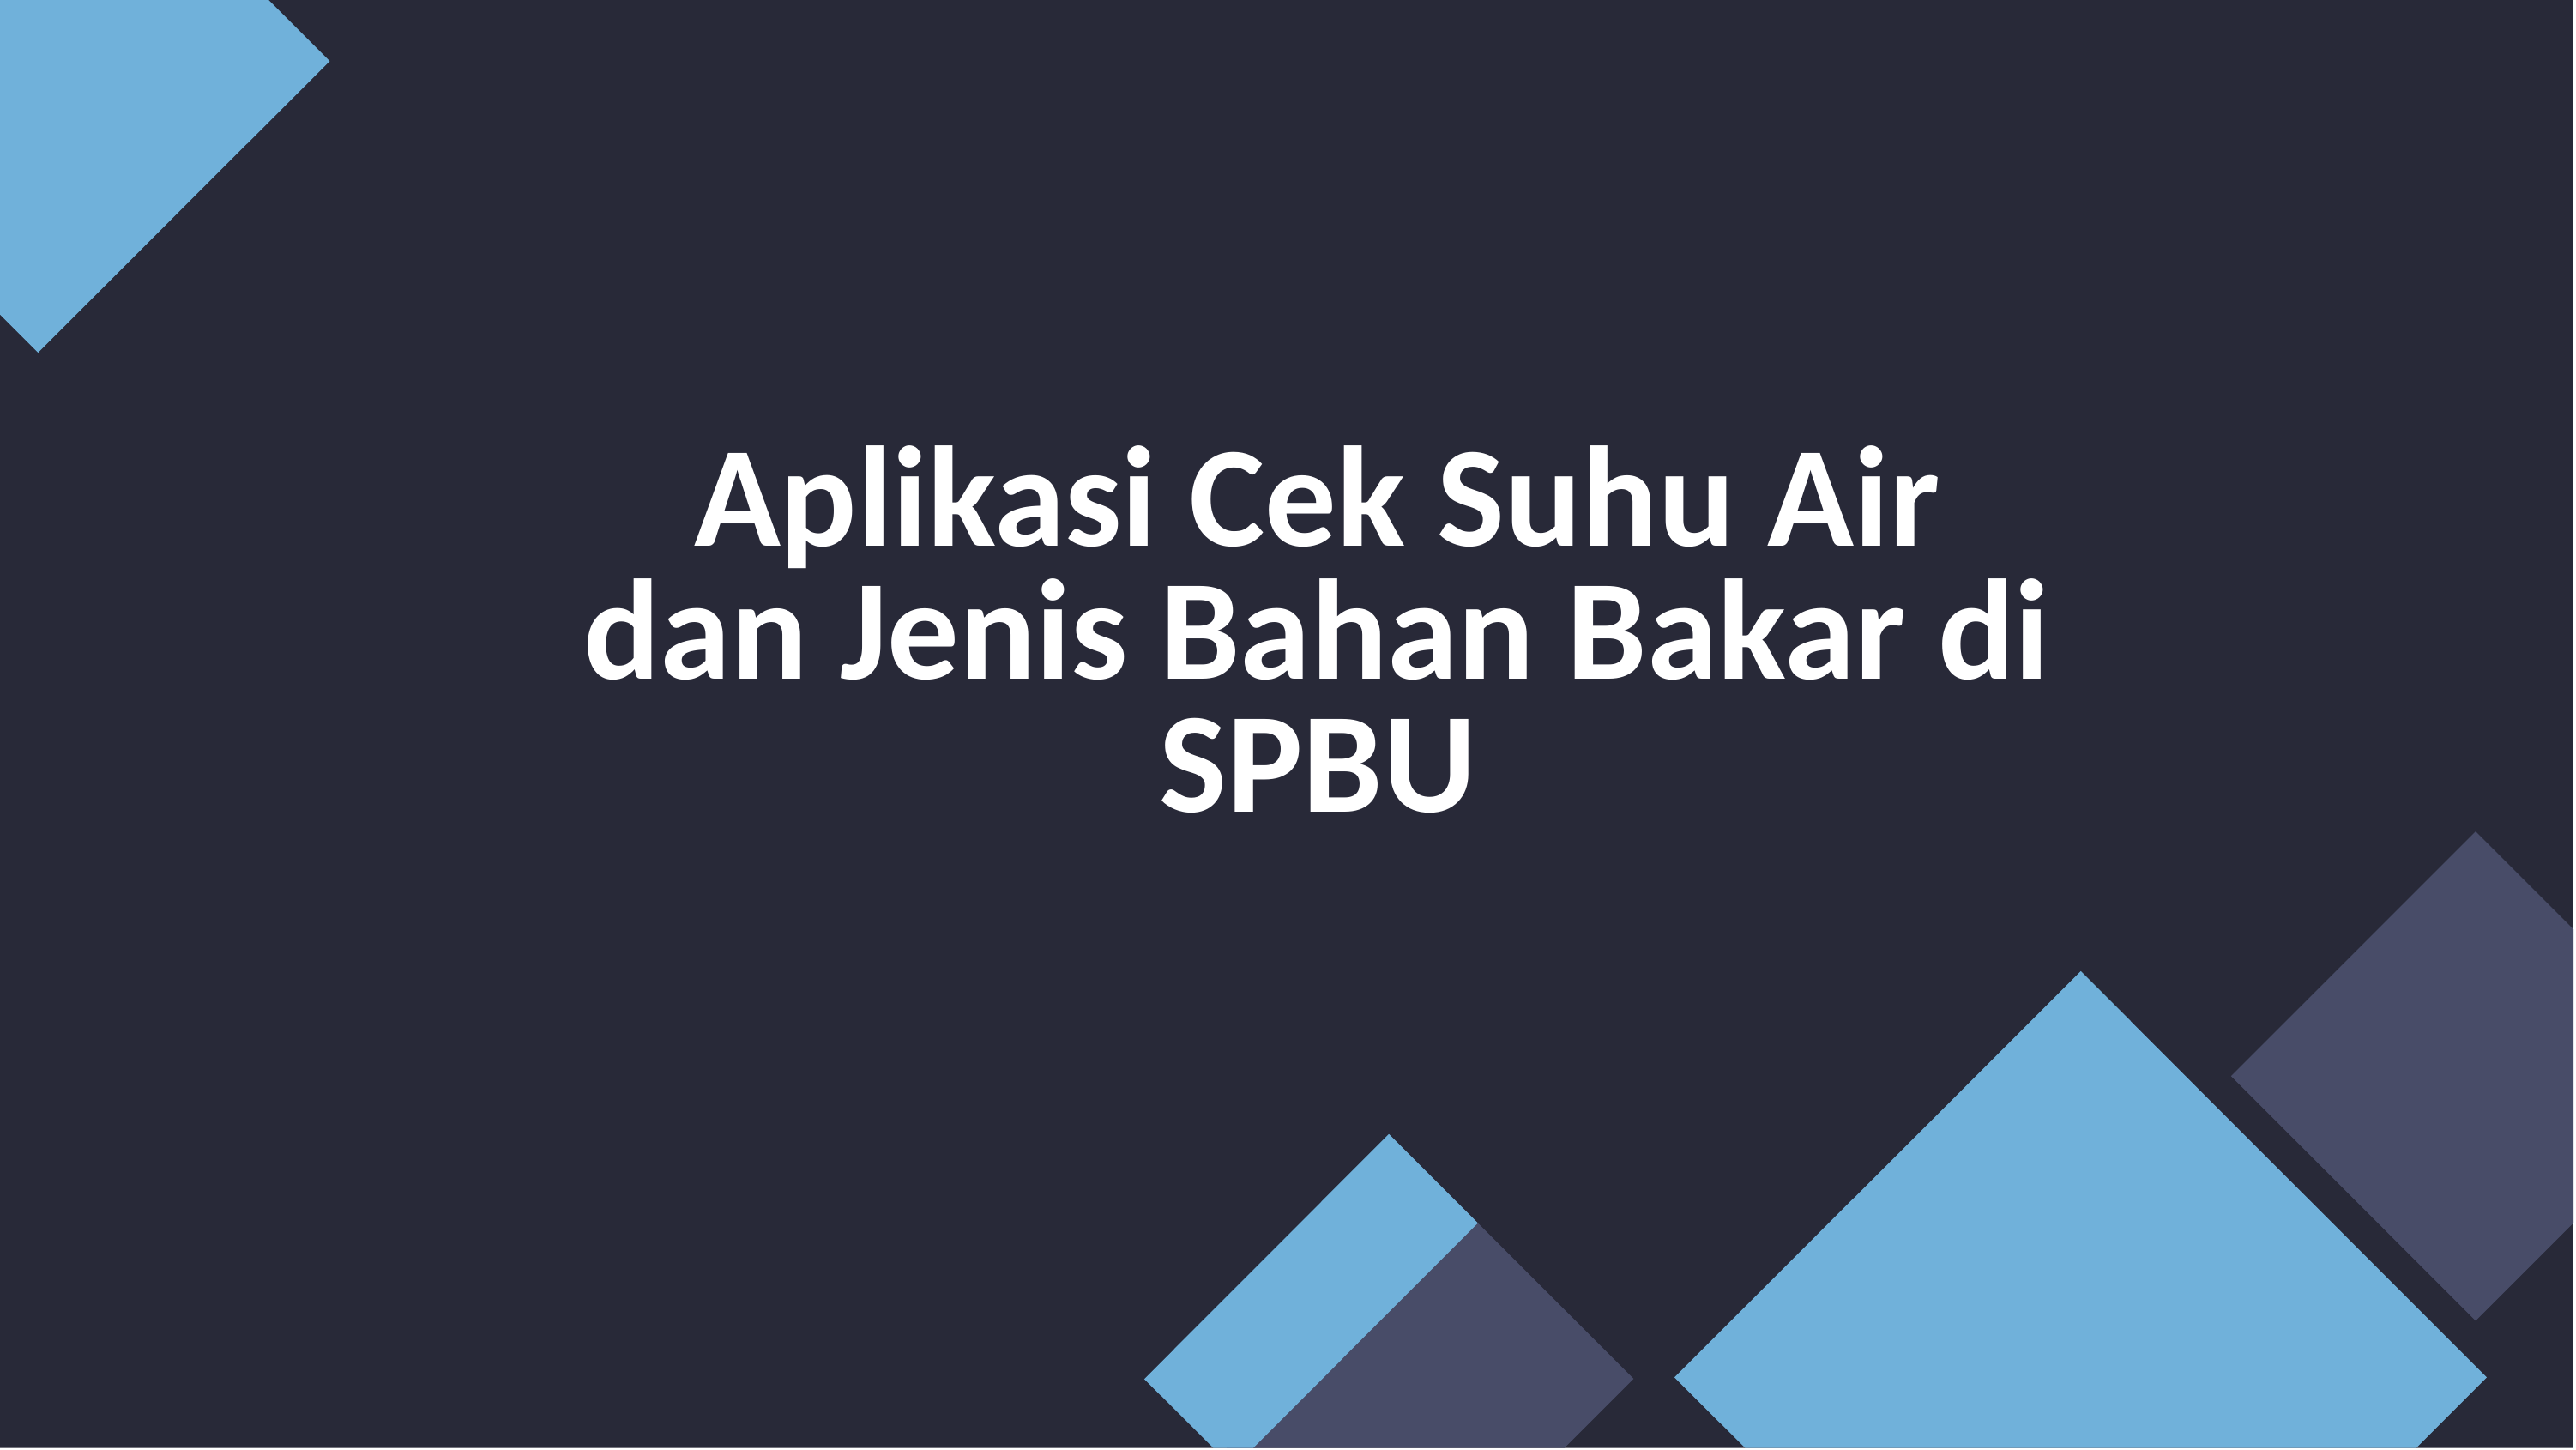

Aplikasi Cek Suhu Air dan Jenis Bahan Bakar di SPBU